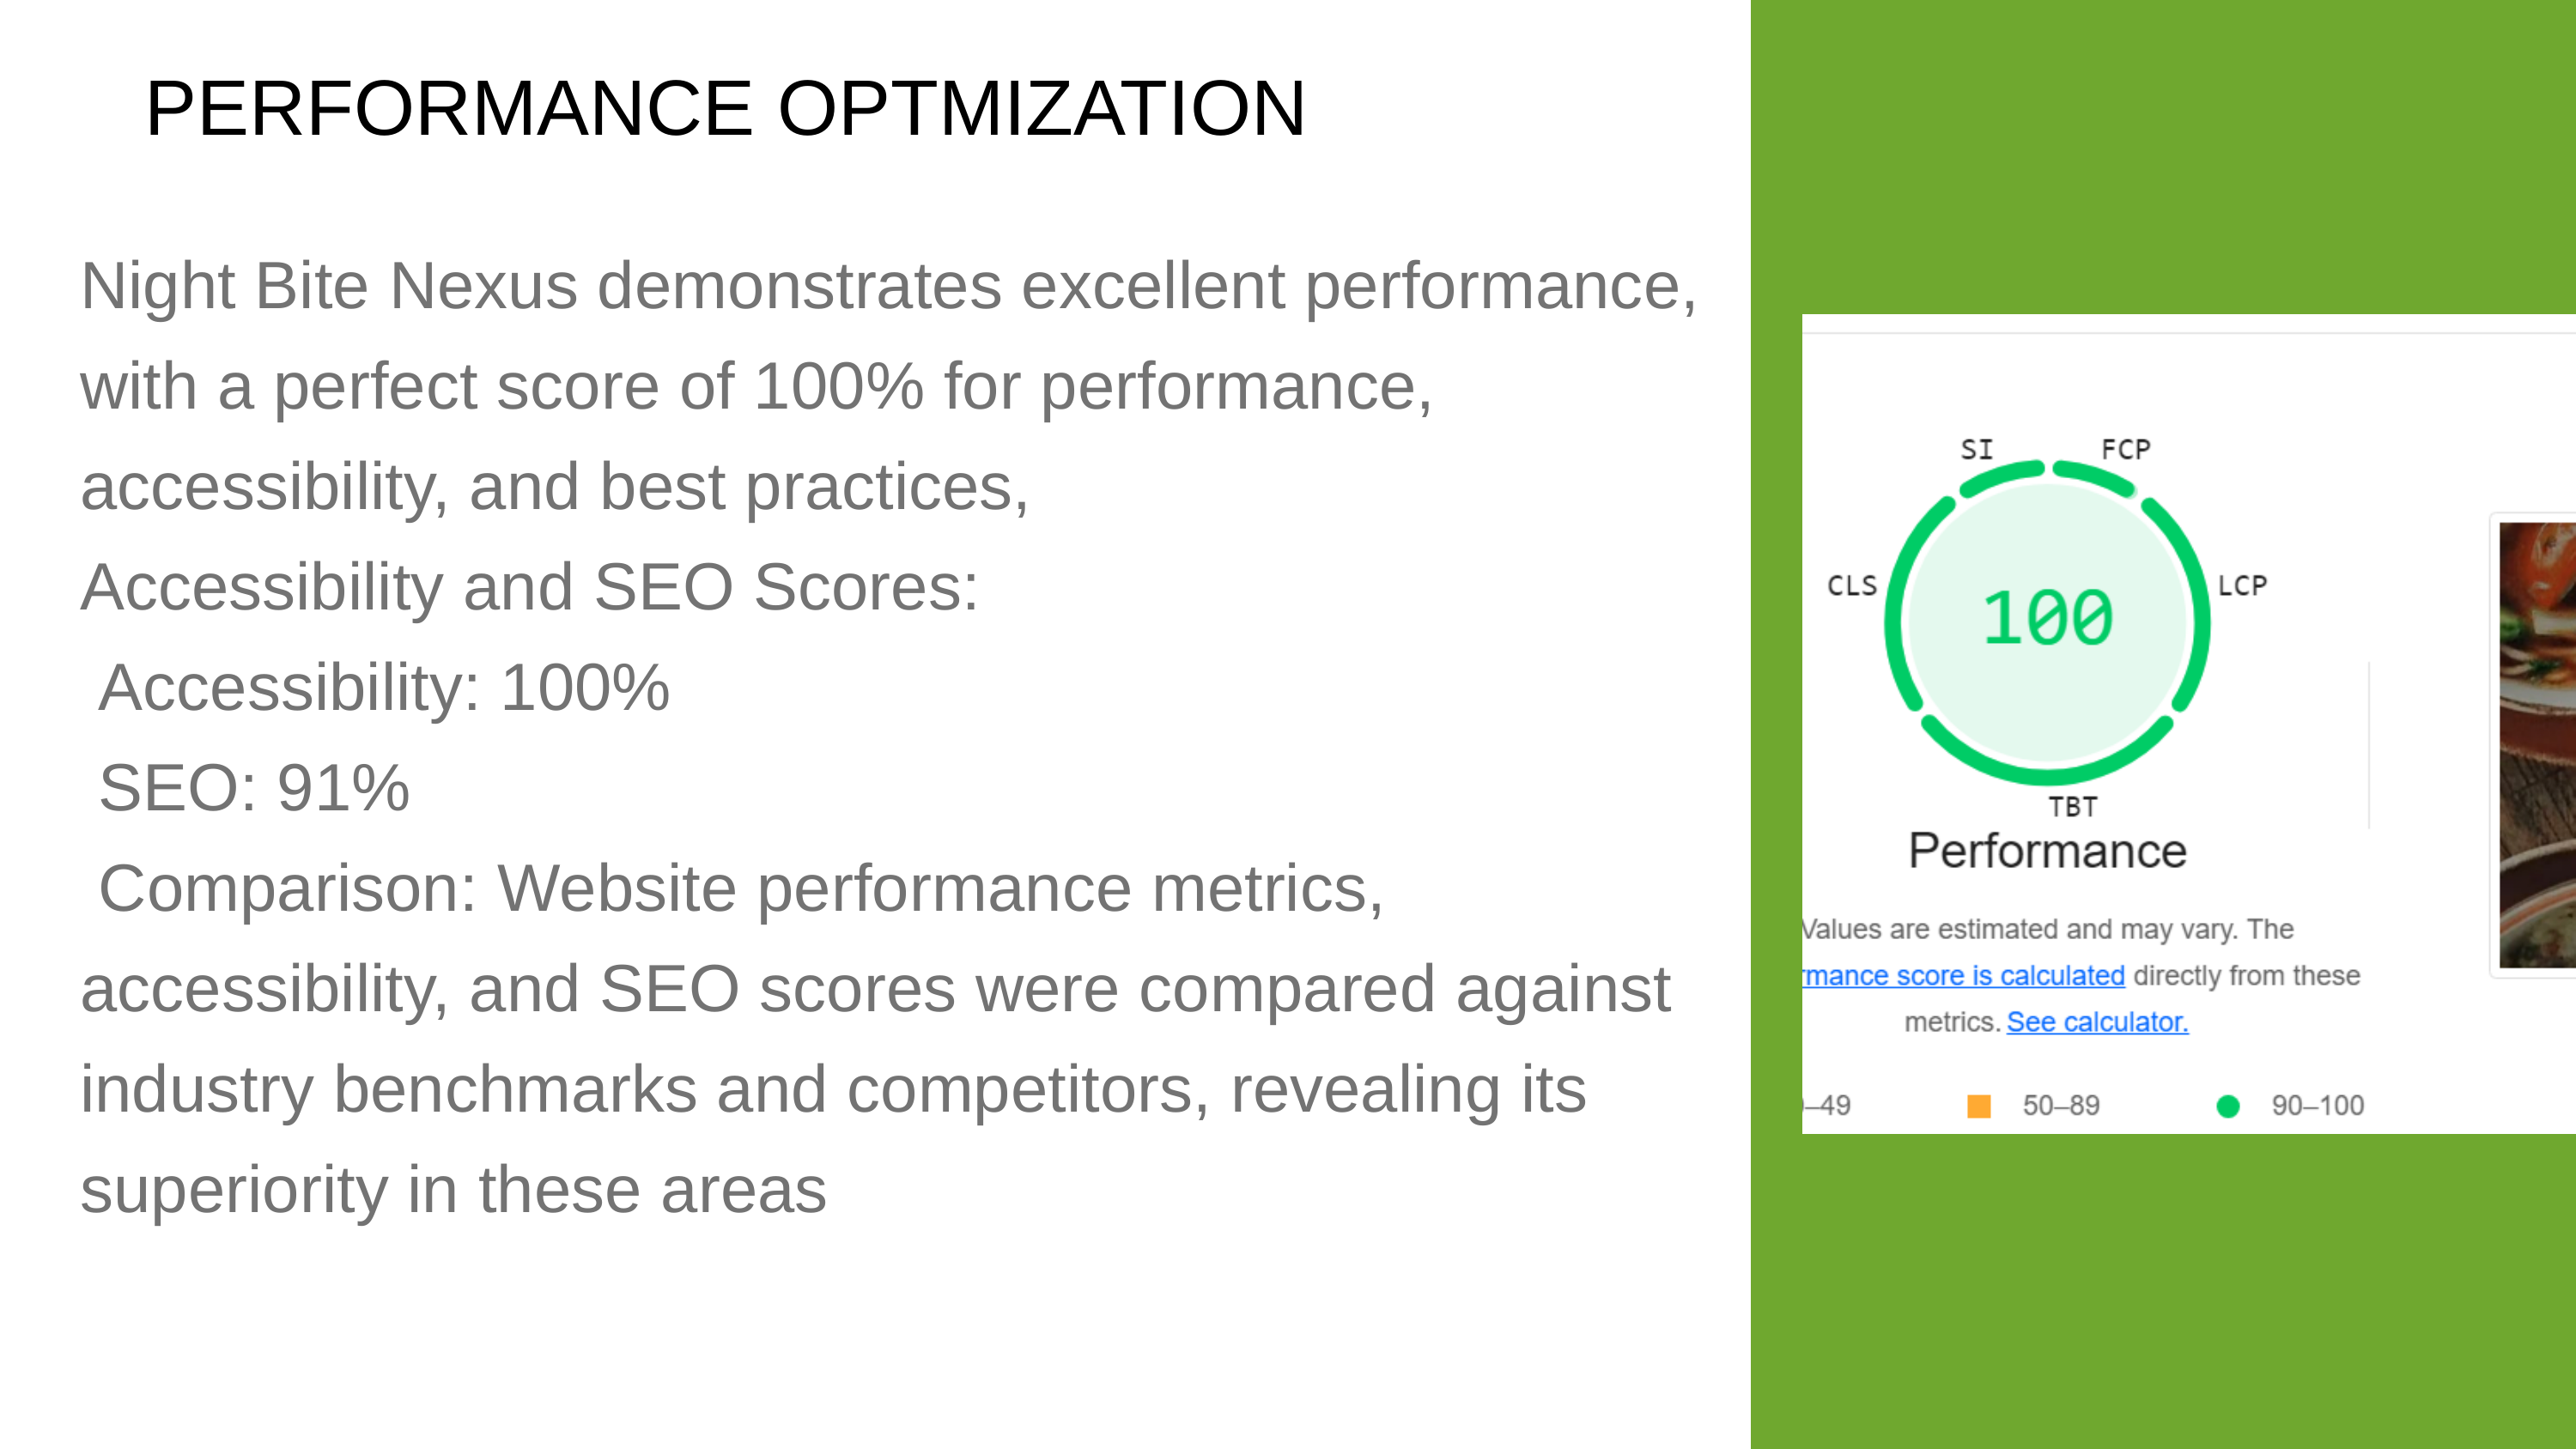

PERFORMANCE OPTMIZATION
Night Bite Nexus demonstrates excellent performance, with a perfect score of 100% for performance, accessibility, and best practices,
Accessibility and SEO Scores:
 Accessibility: 100%
 SEO: 91%
 Comparison: Website performance metrics, accessibility, and SEO scores were compared against industry benchmarks and competitors, revealing its superiority in these areas